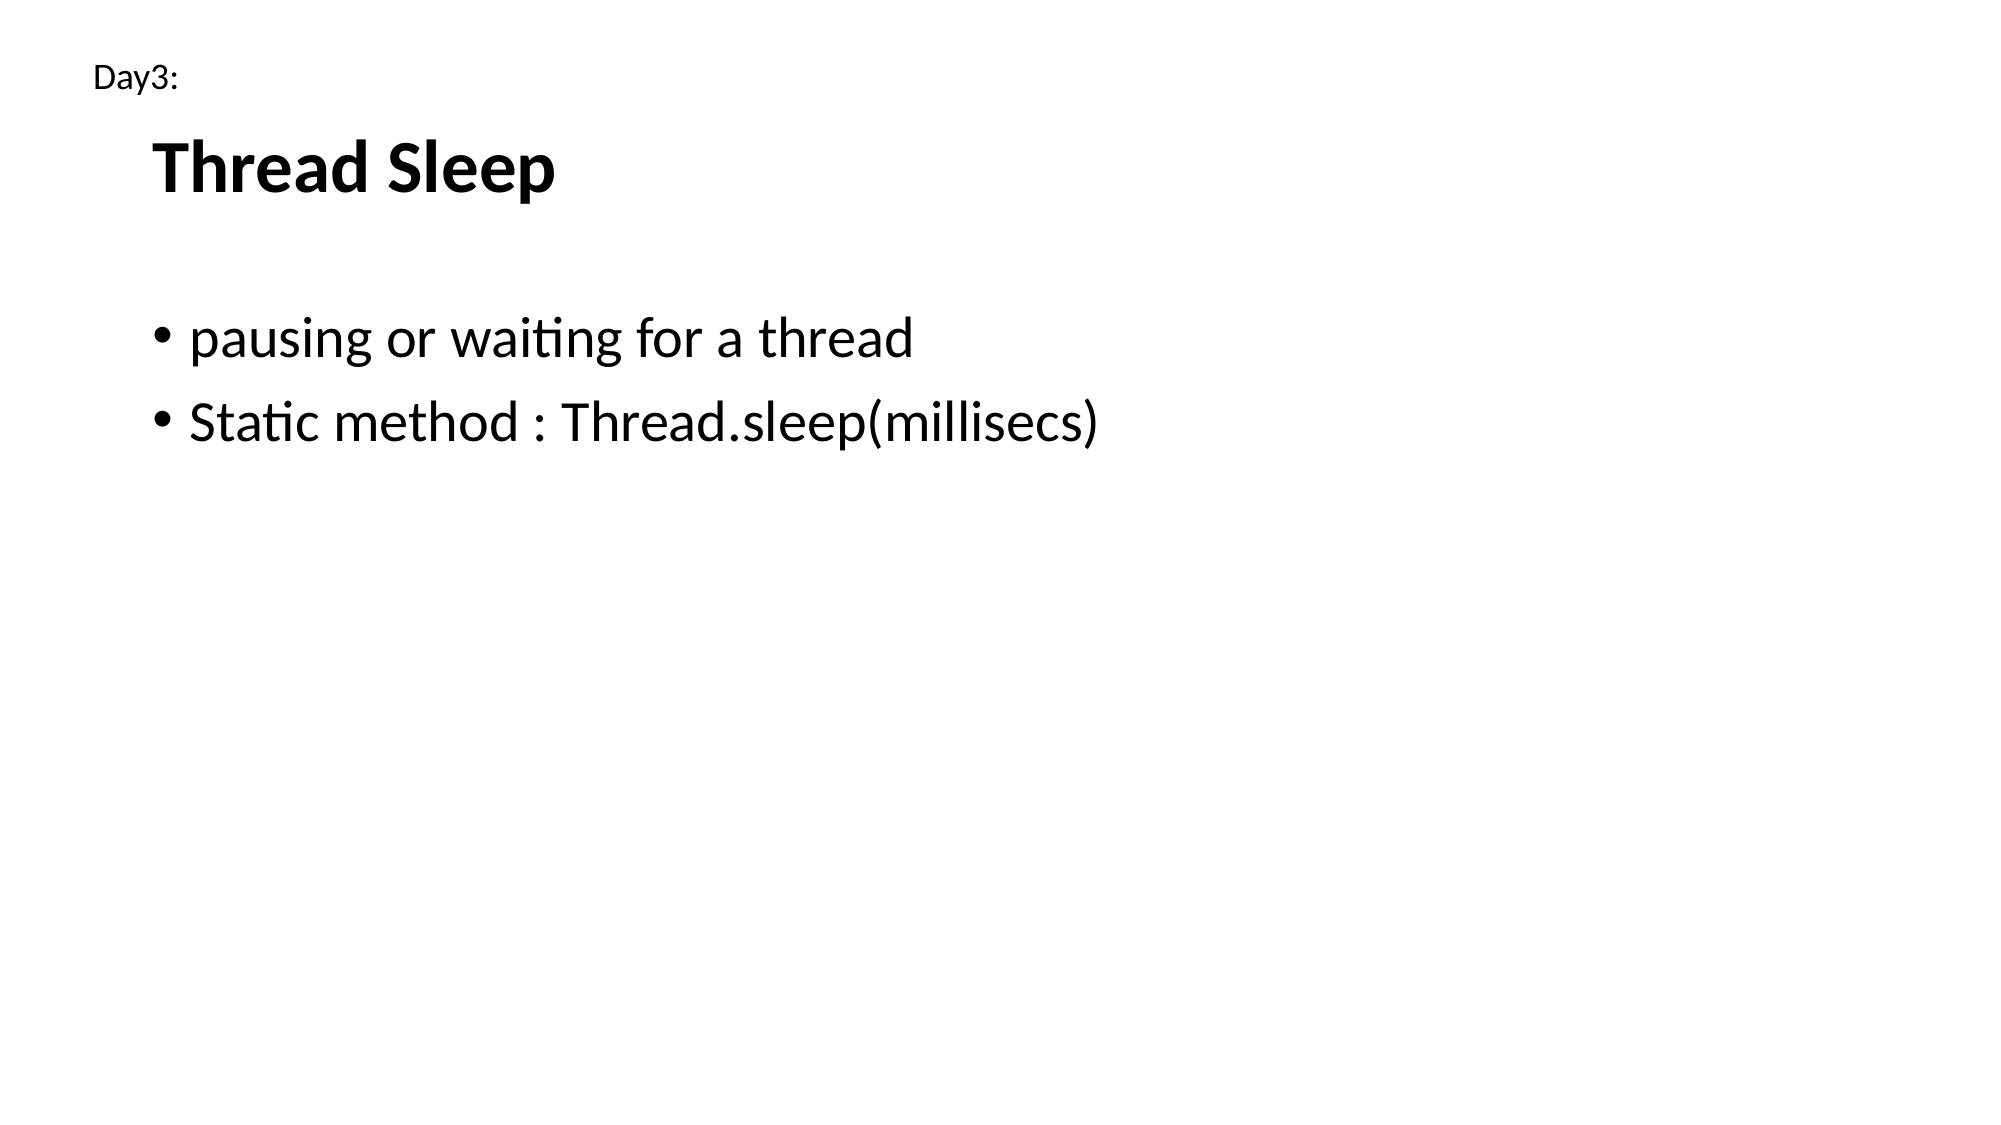

Day3:
# Thread Sleep
pausing or waiting for a thread
Static method : Thread.sleep(millisecs)